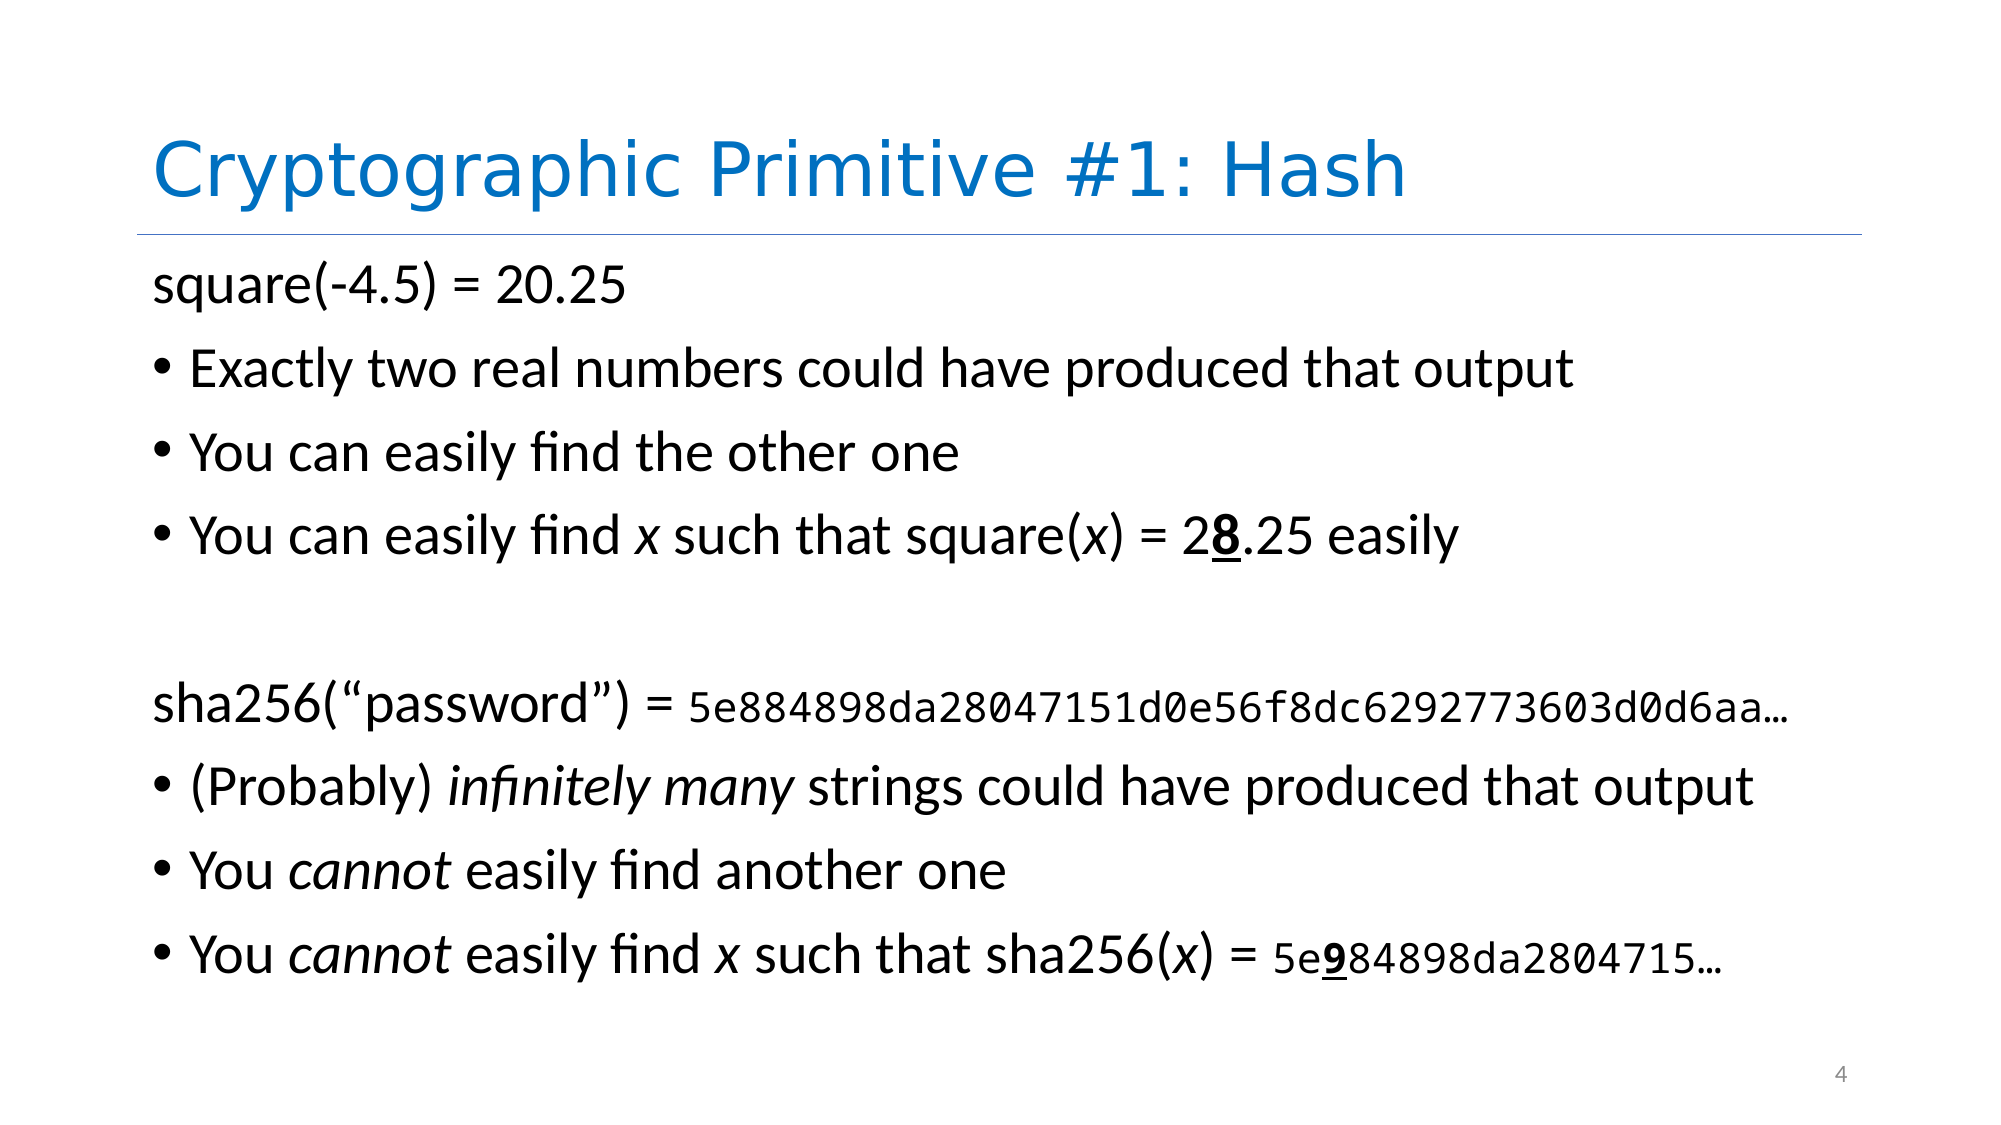

# Cryptographic Primitive #1: Hash
square(-4.5) = 20.25
Exactly two real numbers could have produced that output
You can easily find the other one
You can easily find x such that square(x) = 28.25 easily

sha256(“password”) = 5e884898da28047151d0e56f8dc6292773603d0d6aa…
(Probably) infinitely many strings could have produced that output
You cannot easily find another one
You cannot easily find x such that sha256(x) = 5e984898da2804715…
4